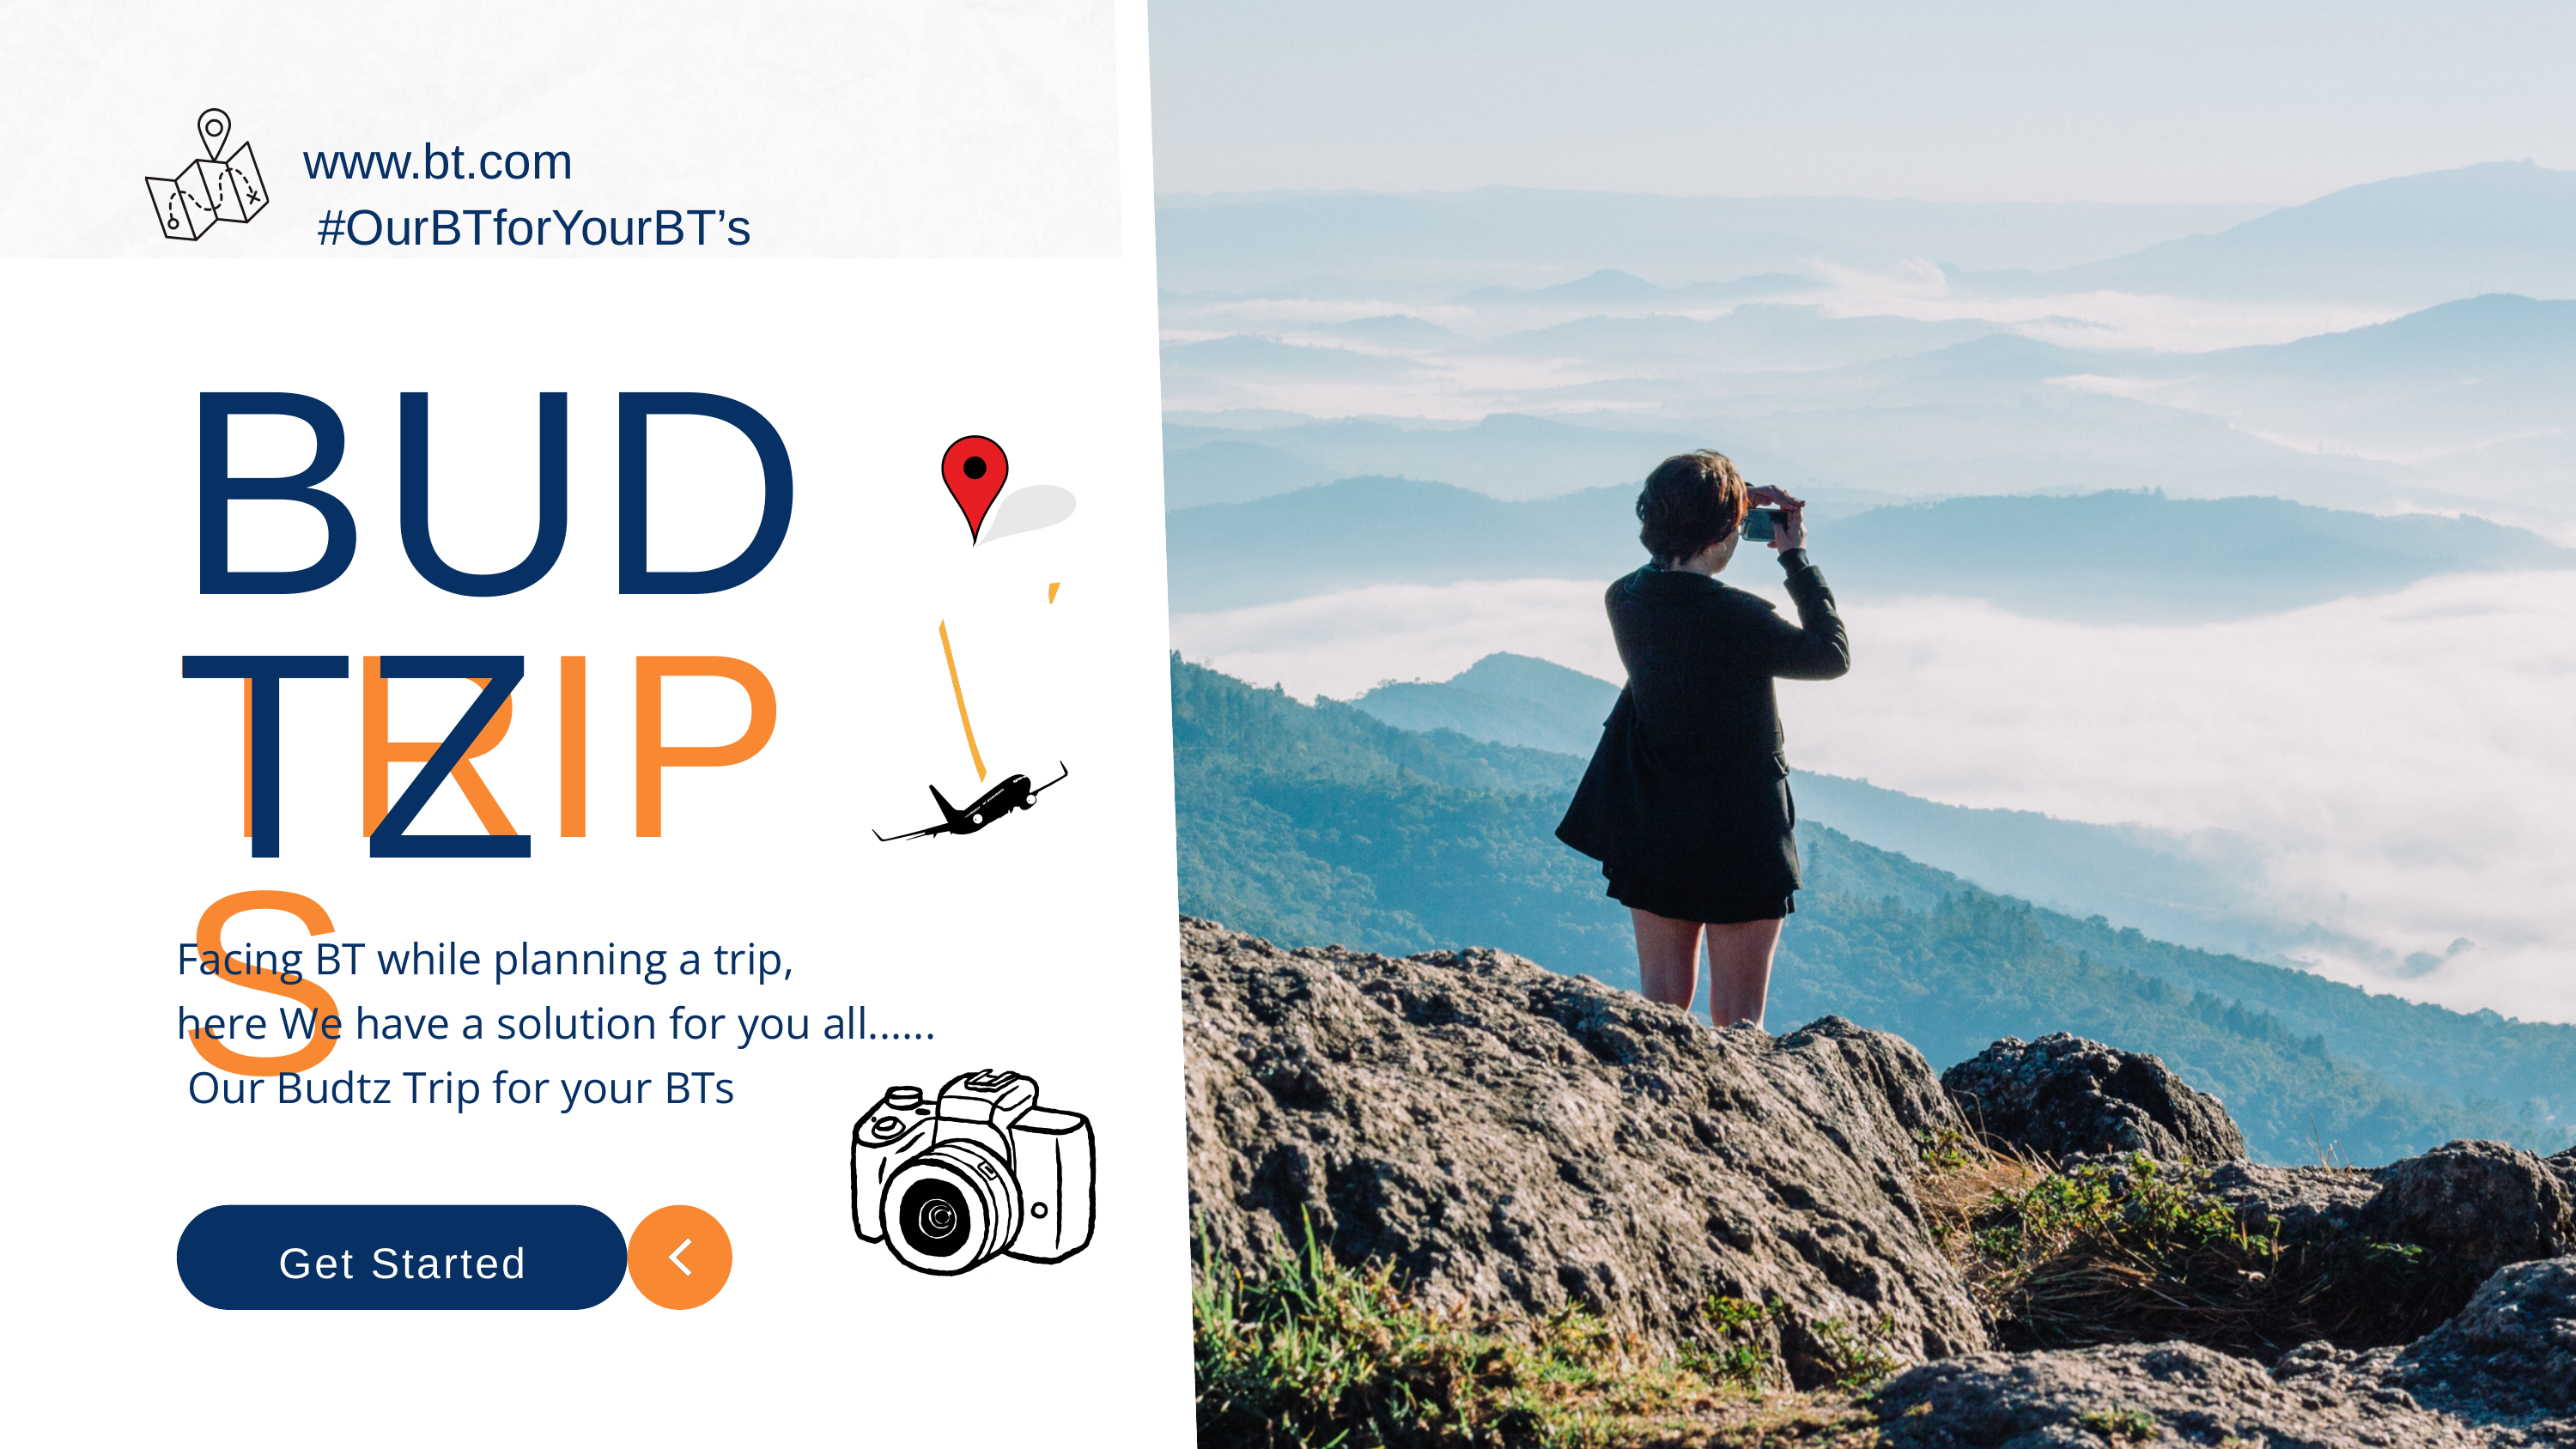

www.bt.com
#OurBTforYourBT’s

BUDTZ

TRIPS

Facing BT while planning a trip,
here We have a solution for you all......
 Our Budtz Trip for your BTs

Get Started